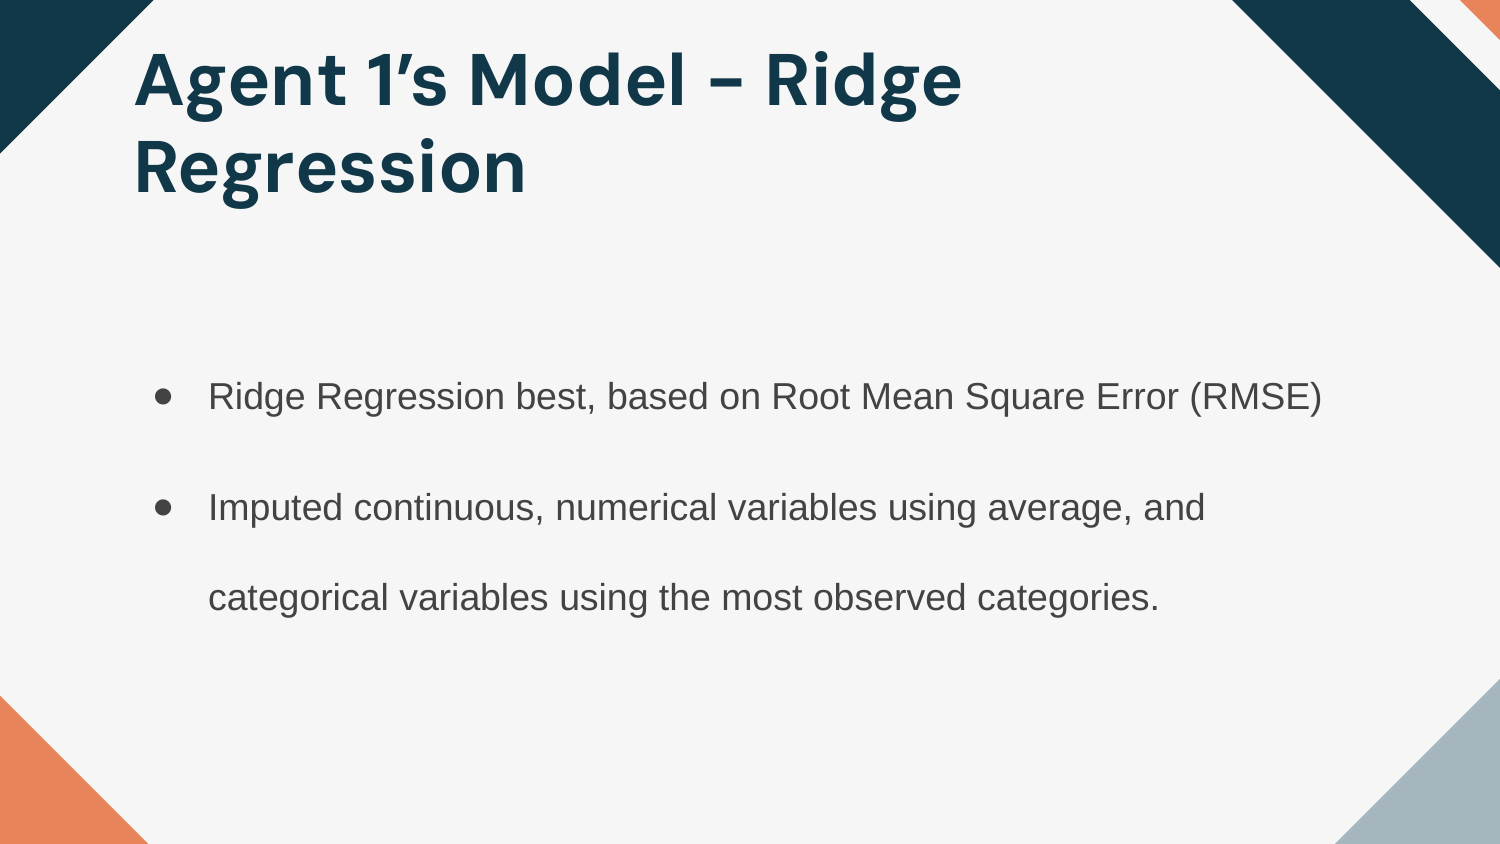

# Agent 1’s Model - Ridge Regression
Ridge Regression best, based on Root Mean Square Error (RMSE)
Imputed continuous, numerical variables using average, and categorical variables using the most observed categories.